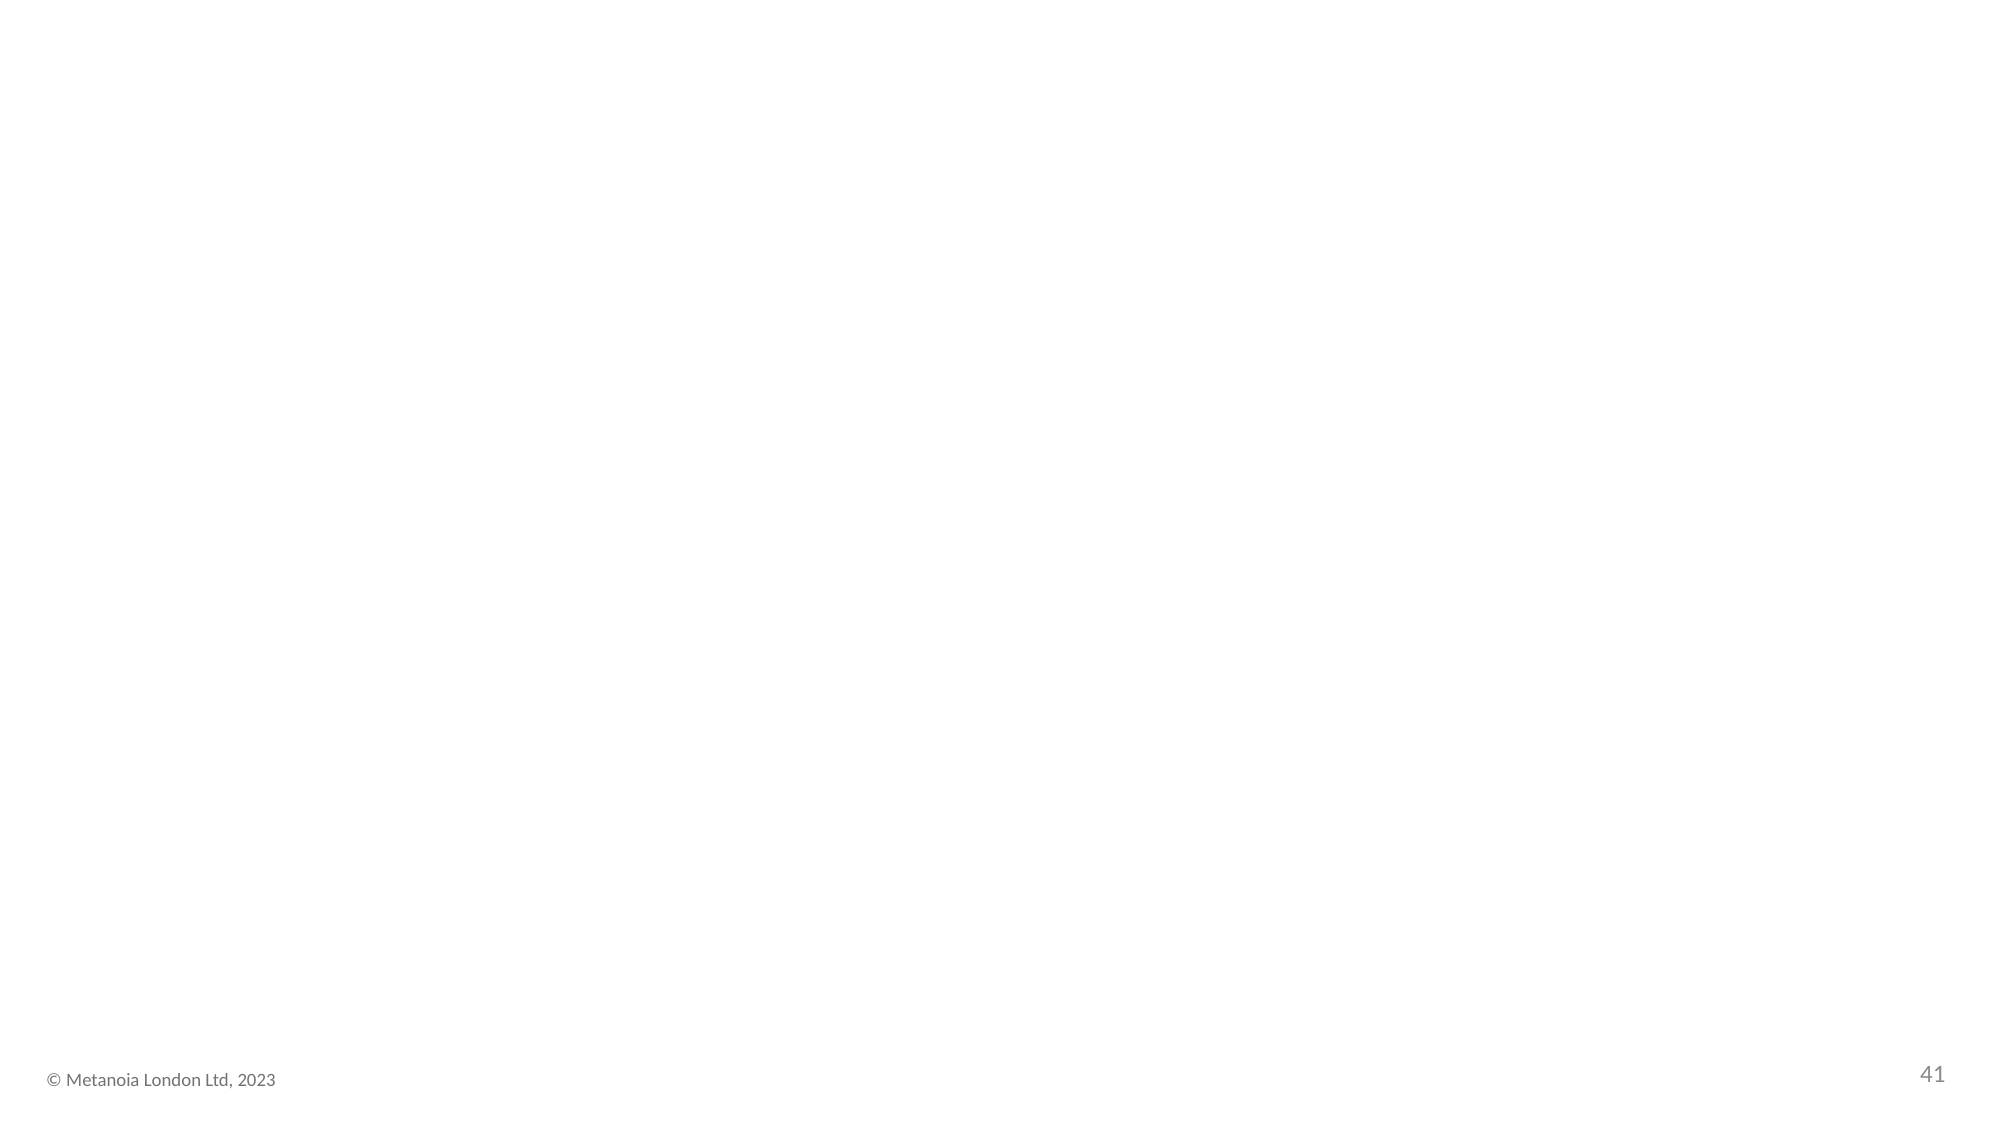

#

41
© Metanoia London Ltd, 2023